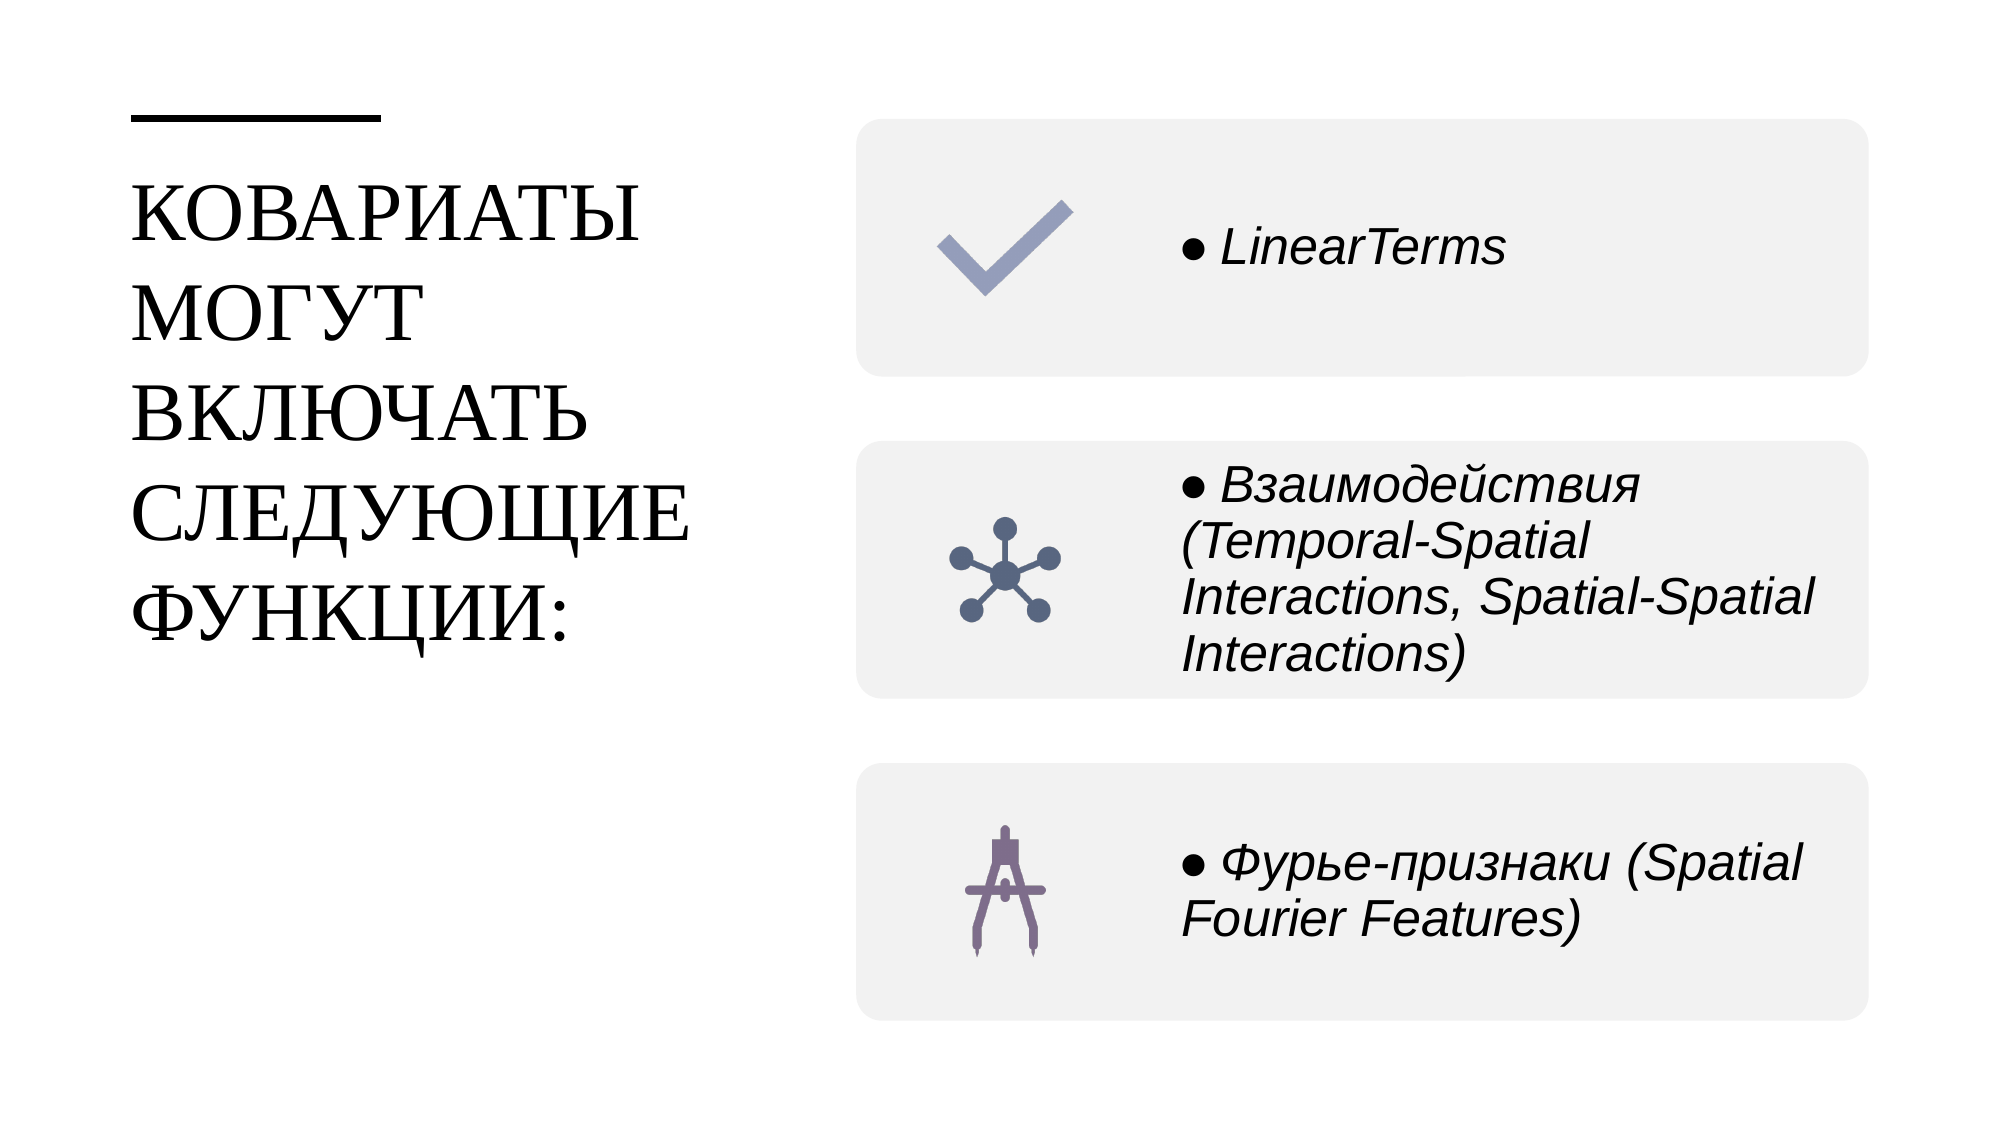

⦁ LinearTerms
⦁ Взаимодействия (Temporal-Spatial Interactions, Spatial-Spatial Interactions)
⦁ Фурье-признаки (Spatial Fourier Features)
# Ковариаты могут включать следующие функции: